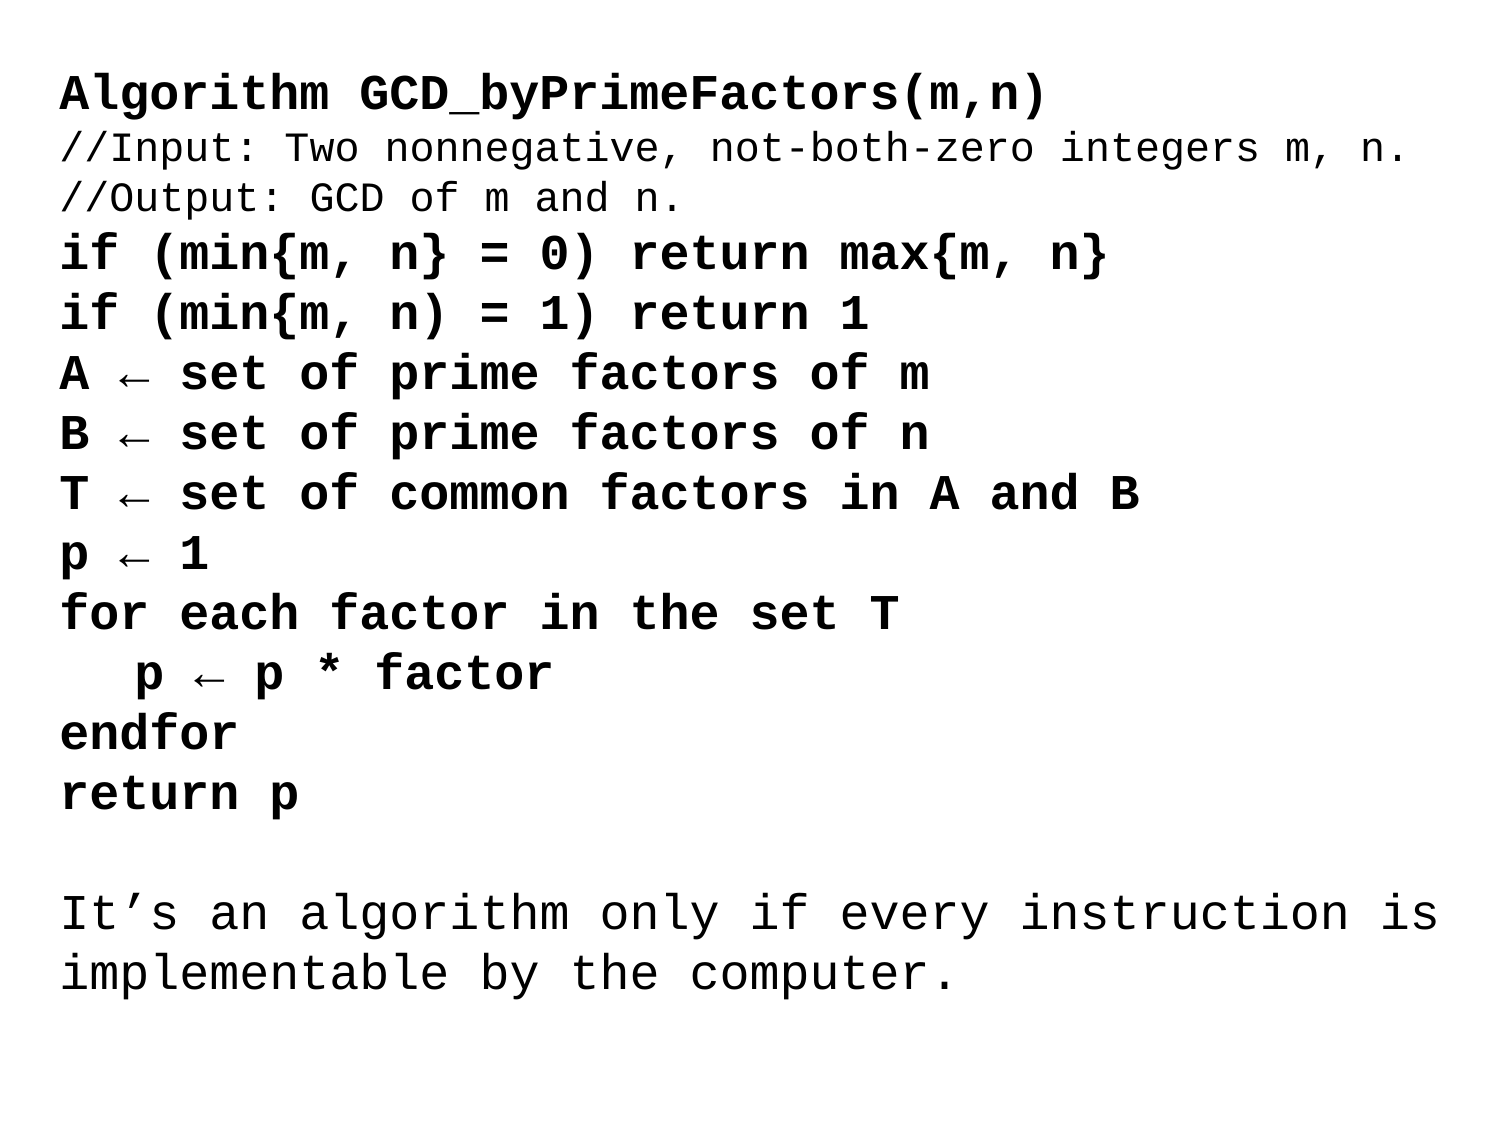

Algorithm GCD_byPrimeFactors(m,n)
//Input: Two nonnegative, not-both-zero integers m, n.
//Output: GCD of m and n.
if (min{m, n} = 0) return max{m, n}
if (min{m, n) = 1) return 1
A ← set of prime factors of m
B ← set of prime factors of n
T ← set of common factors in A and B
p ← 1
for each factor in the set T
p ← p * factor
endfor
return p

It’s an algorithm only if every instruction is implementable by the computer.